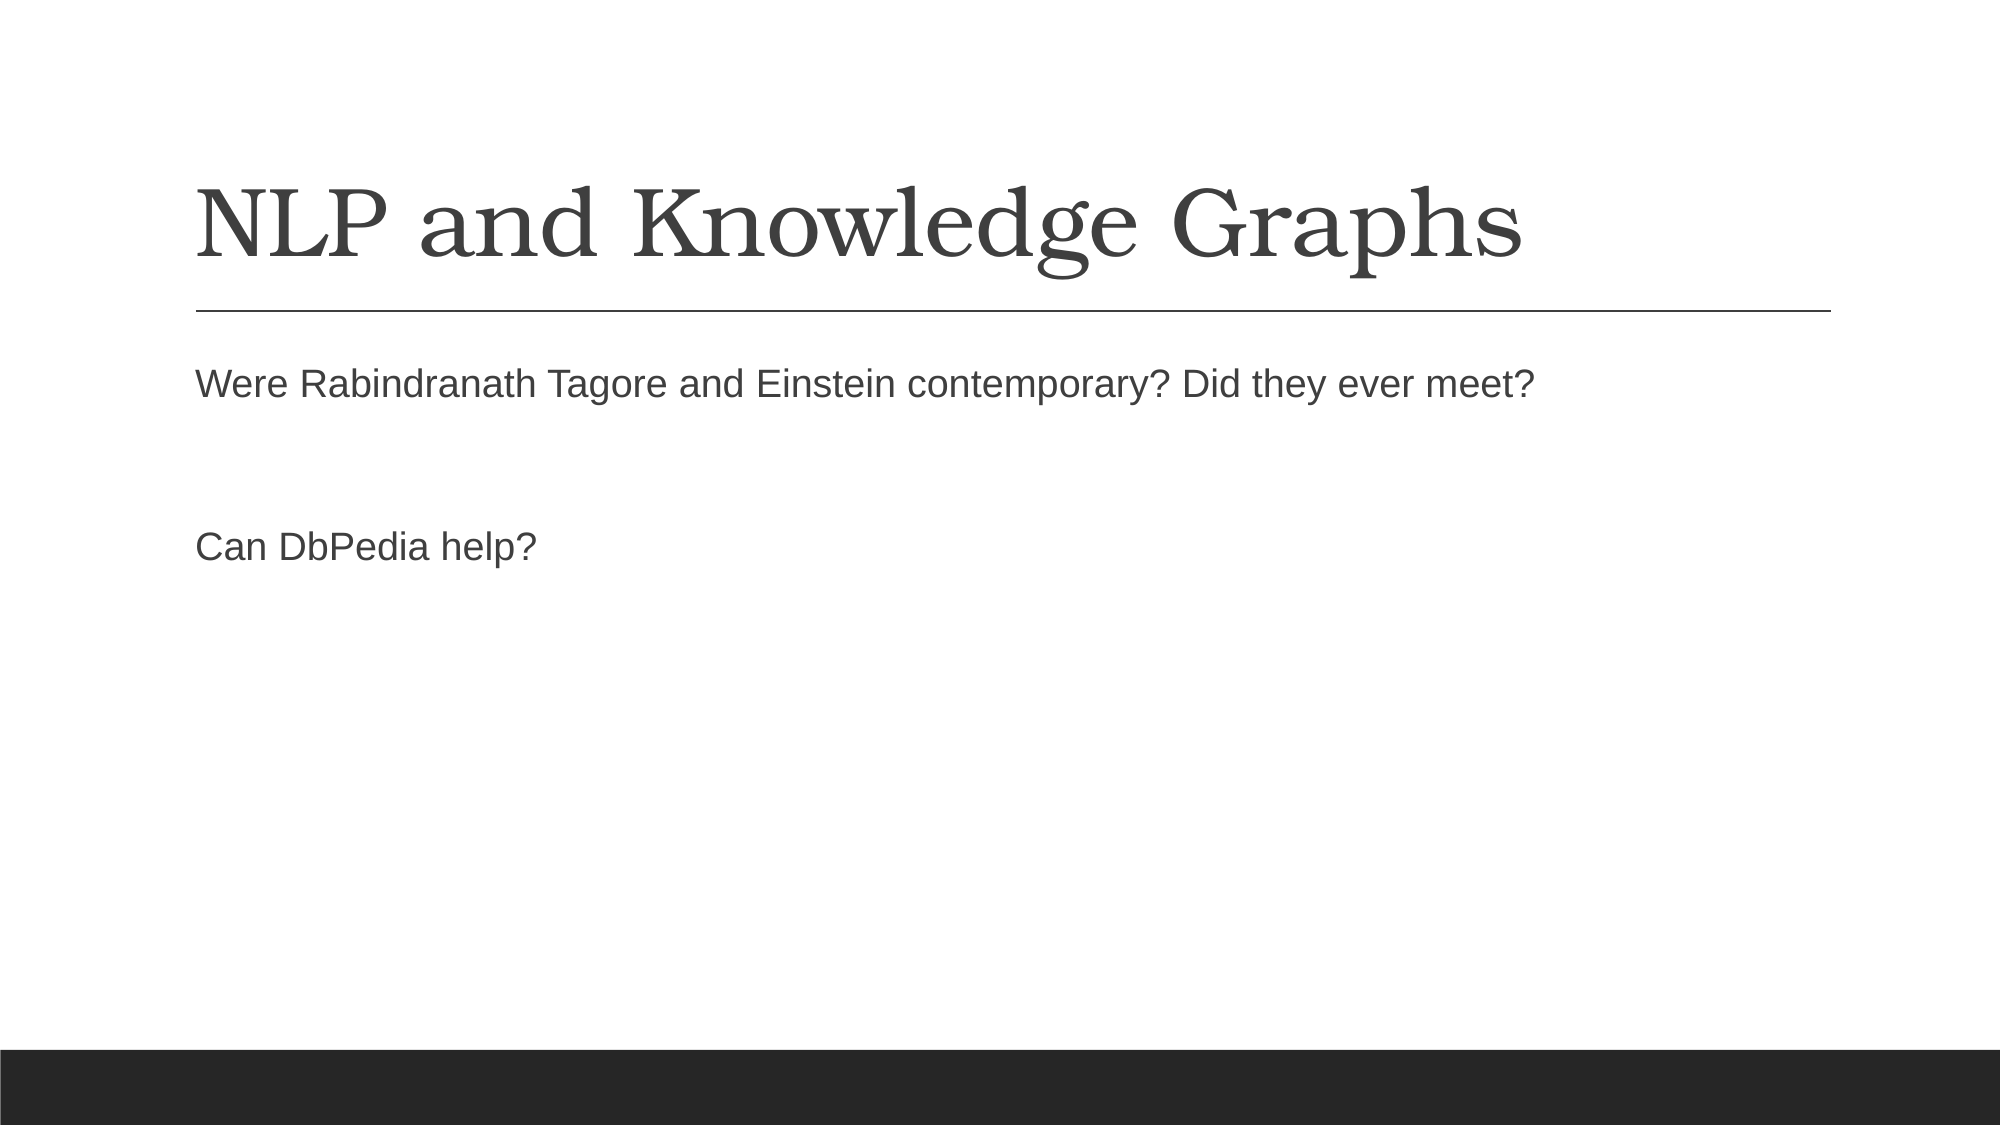

# NLP and Knowledge Graphs
Were Rabindranath Tagore and Einstein contemporary? Did they ever meet?

Can DbPedia help?